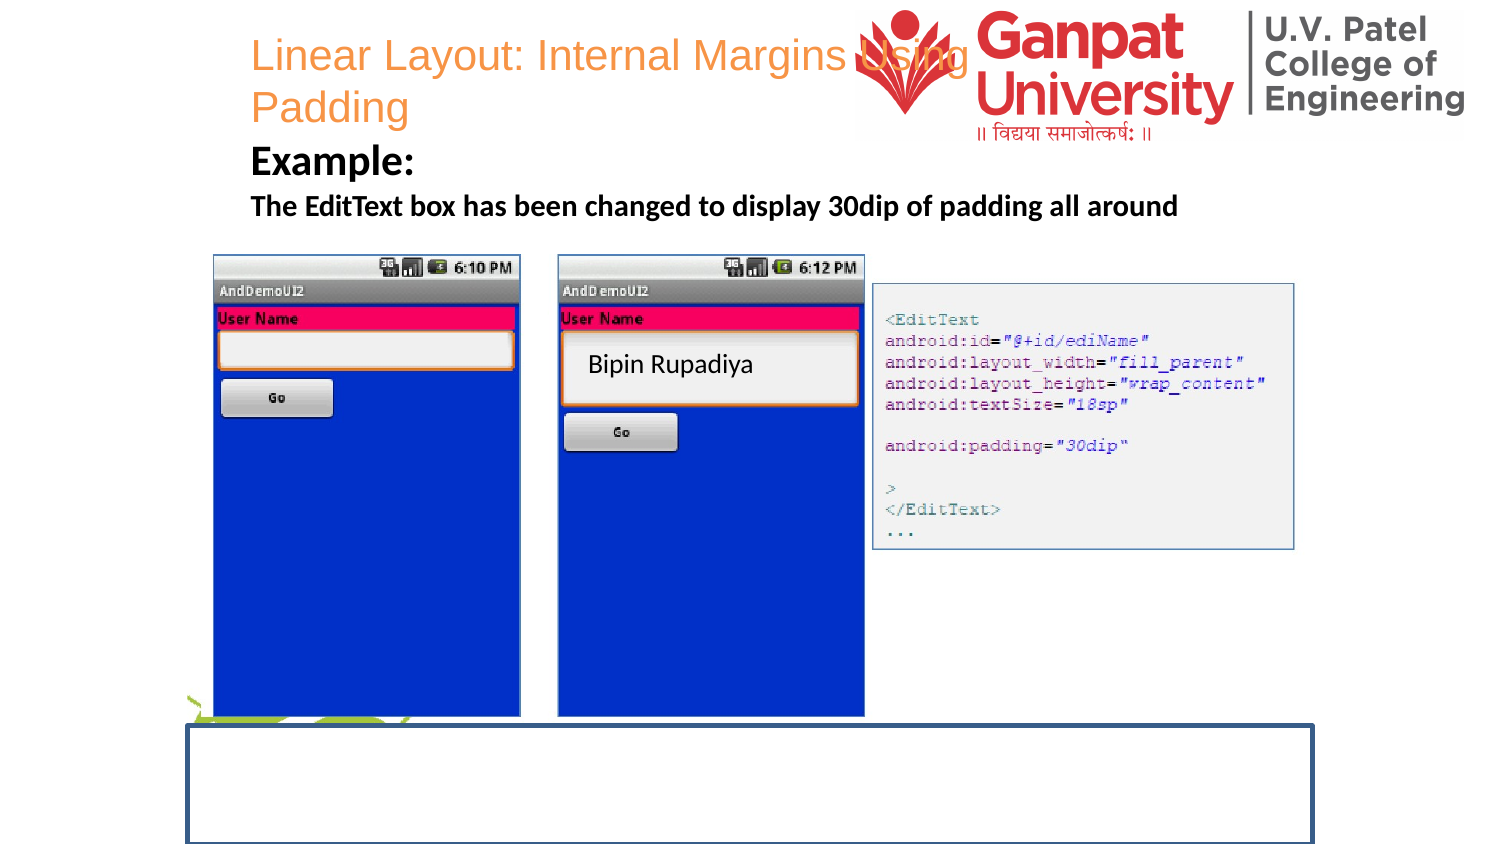

# Linear Layout: Internal Margins Using Padding
Example:
The EditText box has been changed to display 30dip of padding all around

Bipin Rupadiya

19